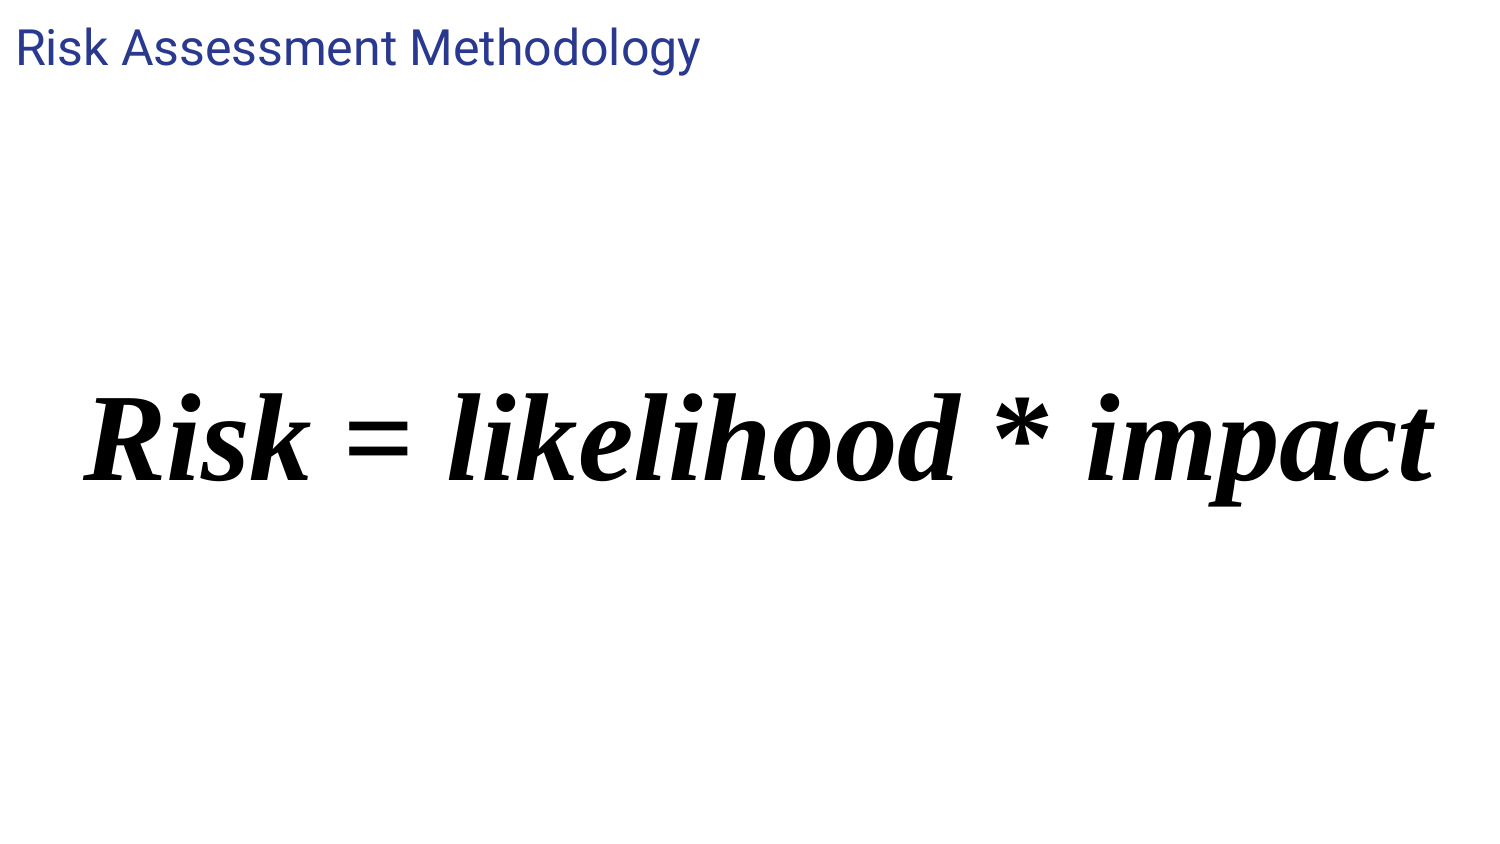

# Risk Assessment Methodology
Risk = likelihood * impact